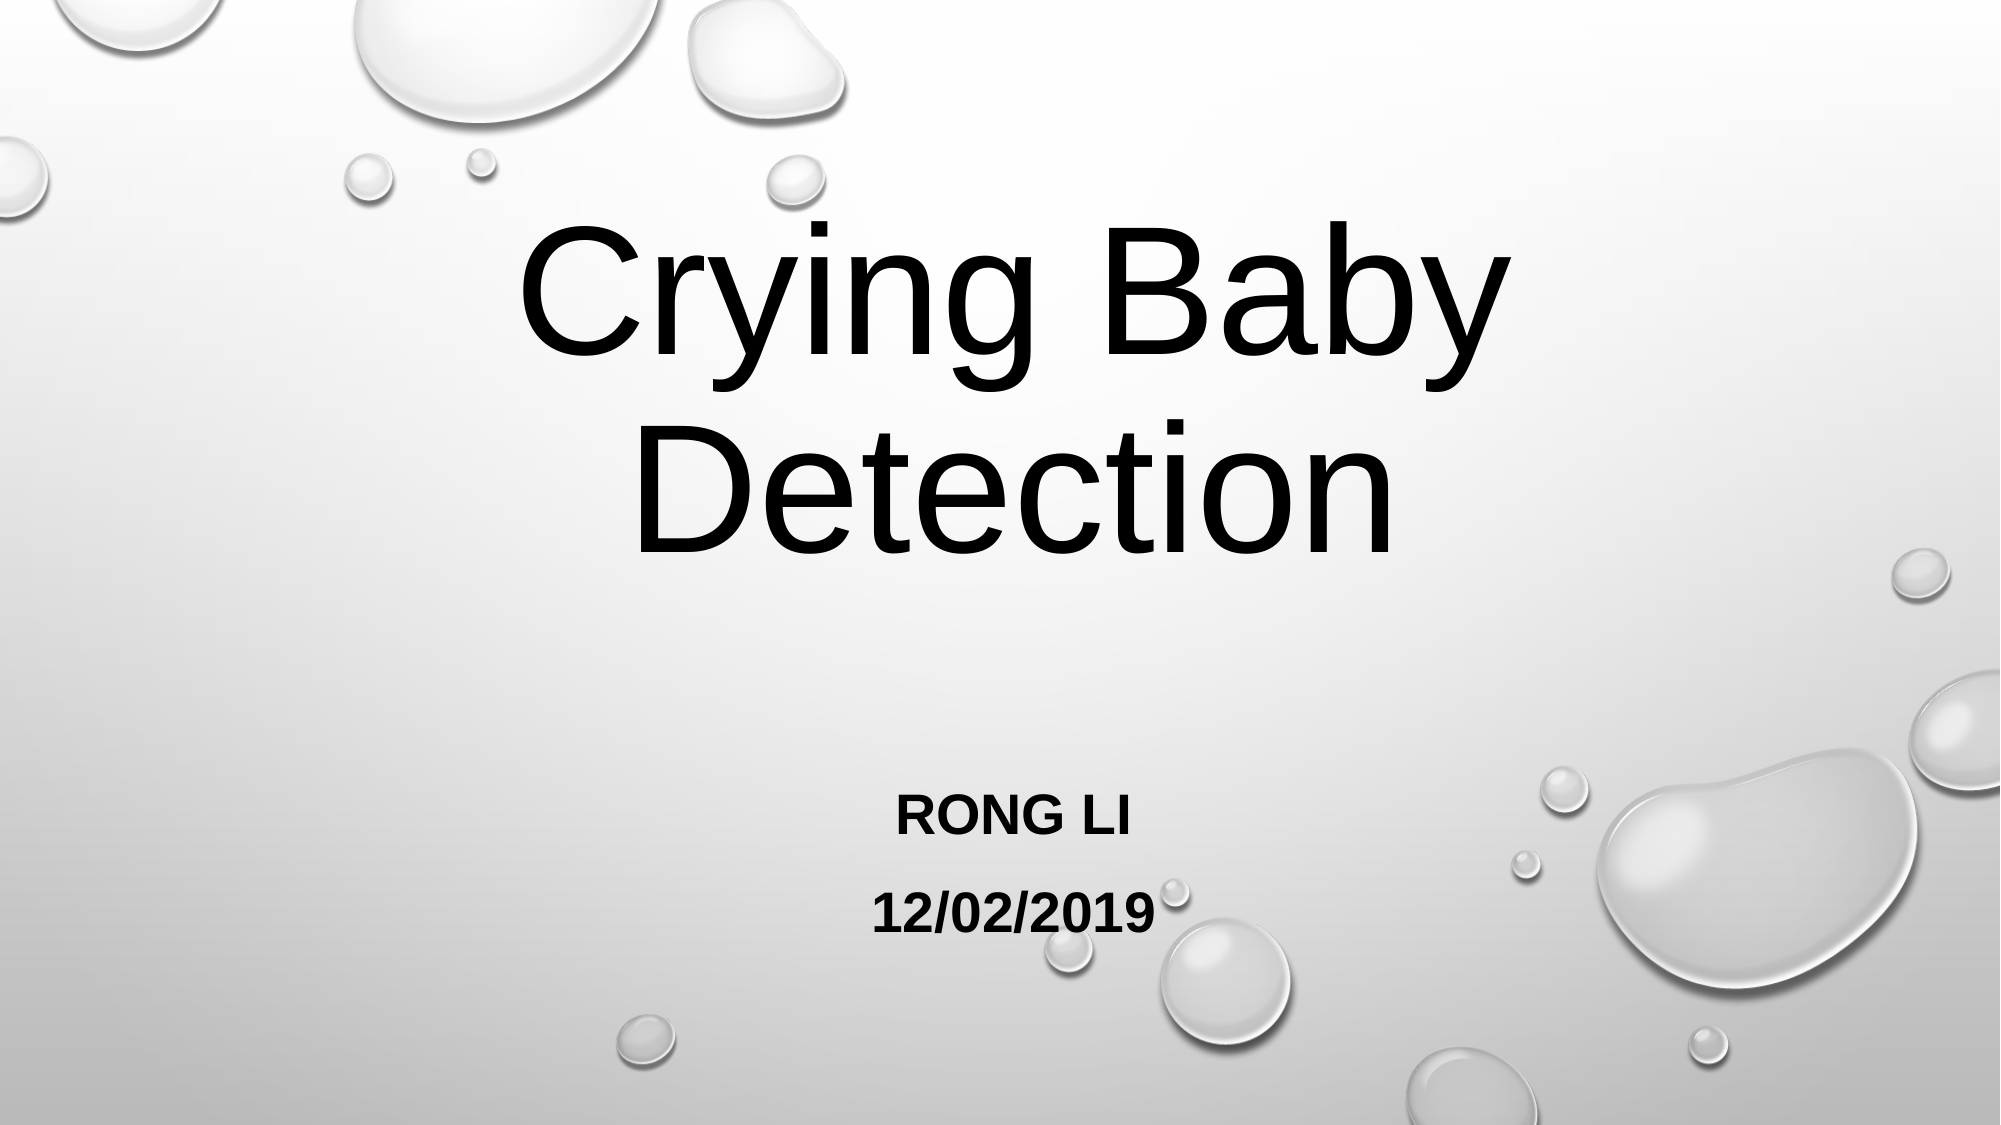

# Crying Baby Detection

Rong Li
12/02/2019